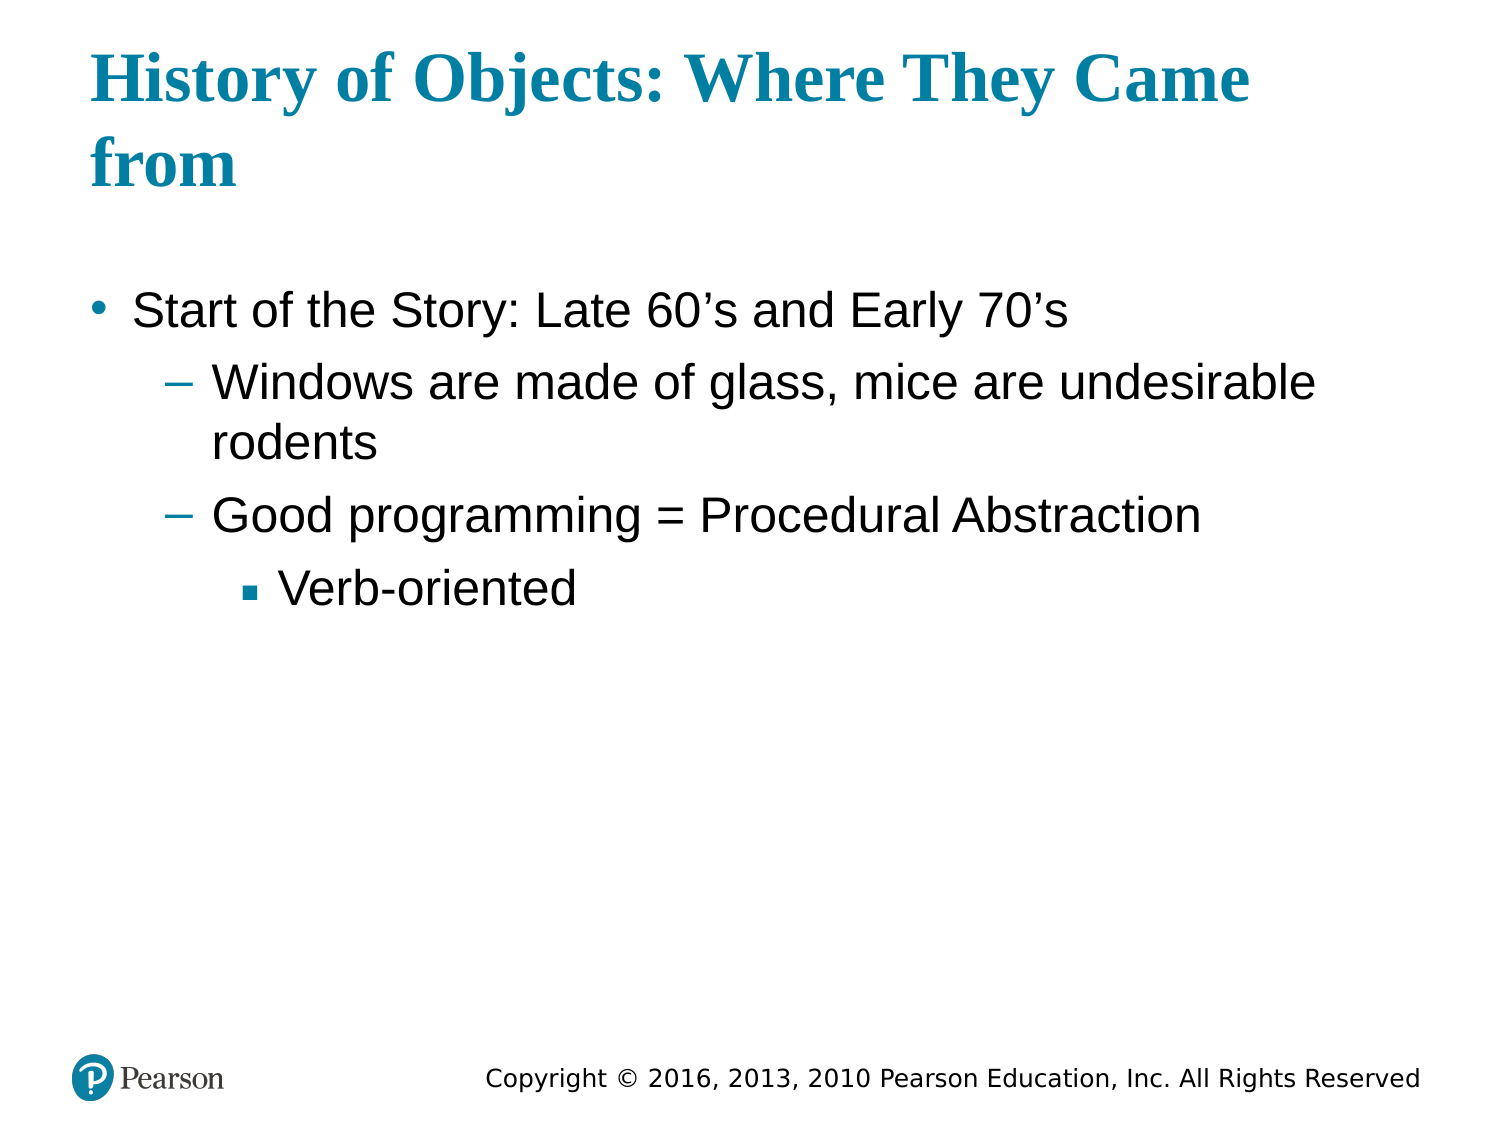

# History of Objects: Where They Came from
Start of the Story: Late 60’s and Early 70’s
Windows are made of glass, mice are undesirable rodents
Good programming = Procedural Abstraction
Verb-oriented